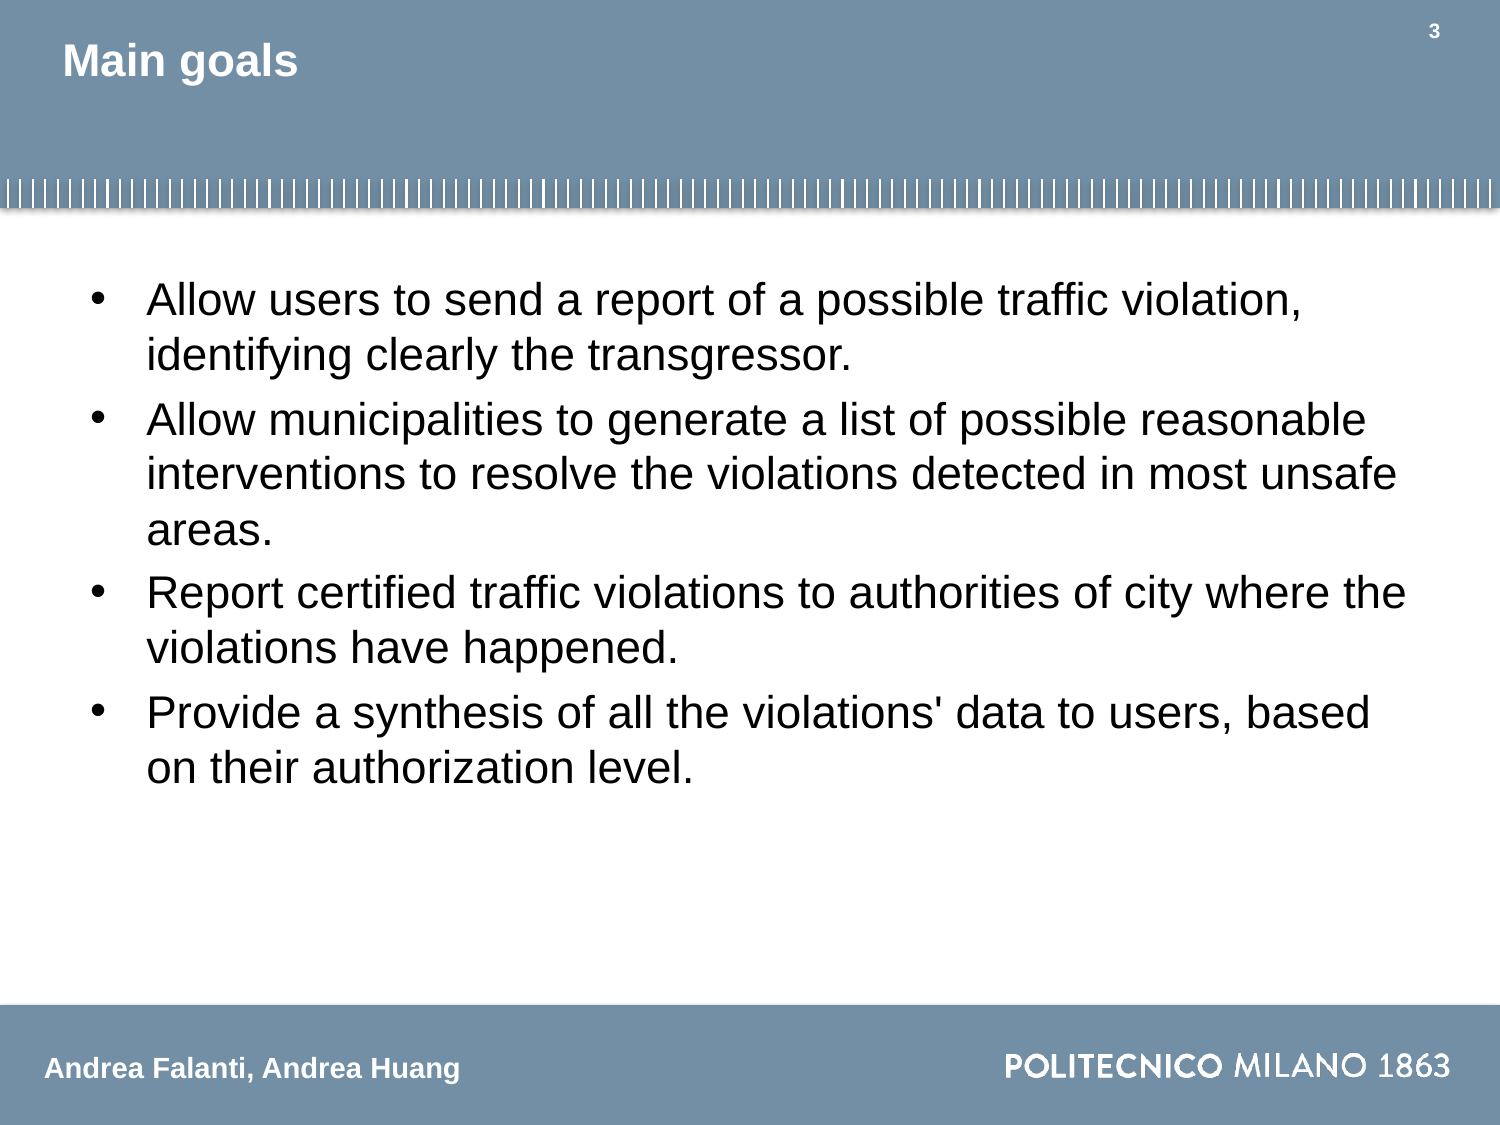

3
# Main goals
Allow users to send a report of a possible traffic violation, identifying clearly the transgressor.
Allow municipalities to generate a list of possible reasonable interventions to resolve the violations detected in most unsafe areas.
Report certified traffic violations to authorities of city where the violations have happened.
Provide a synthesis of all the violations' data to users, based on their authorization level.
Andrea Falanti, Andrea Huang